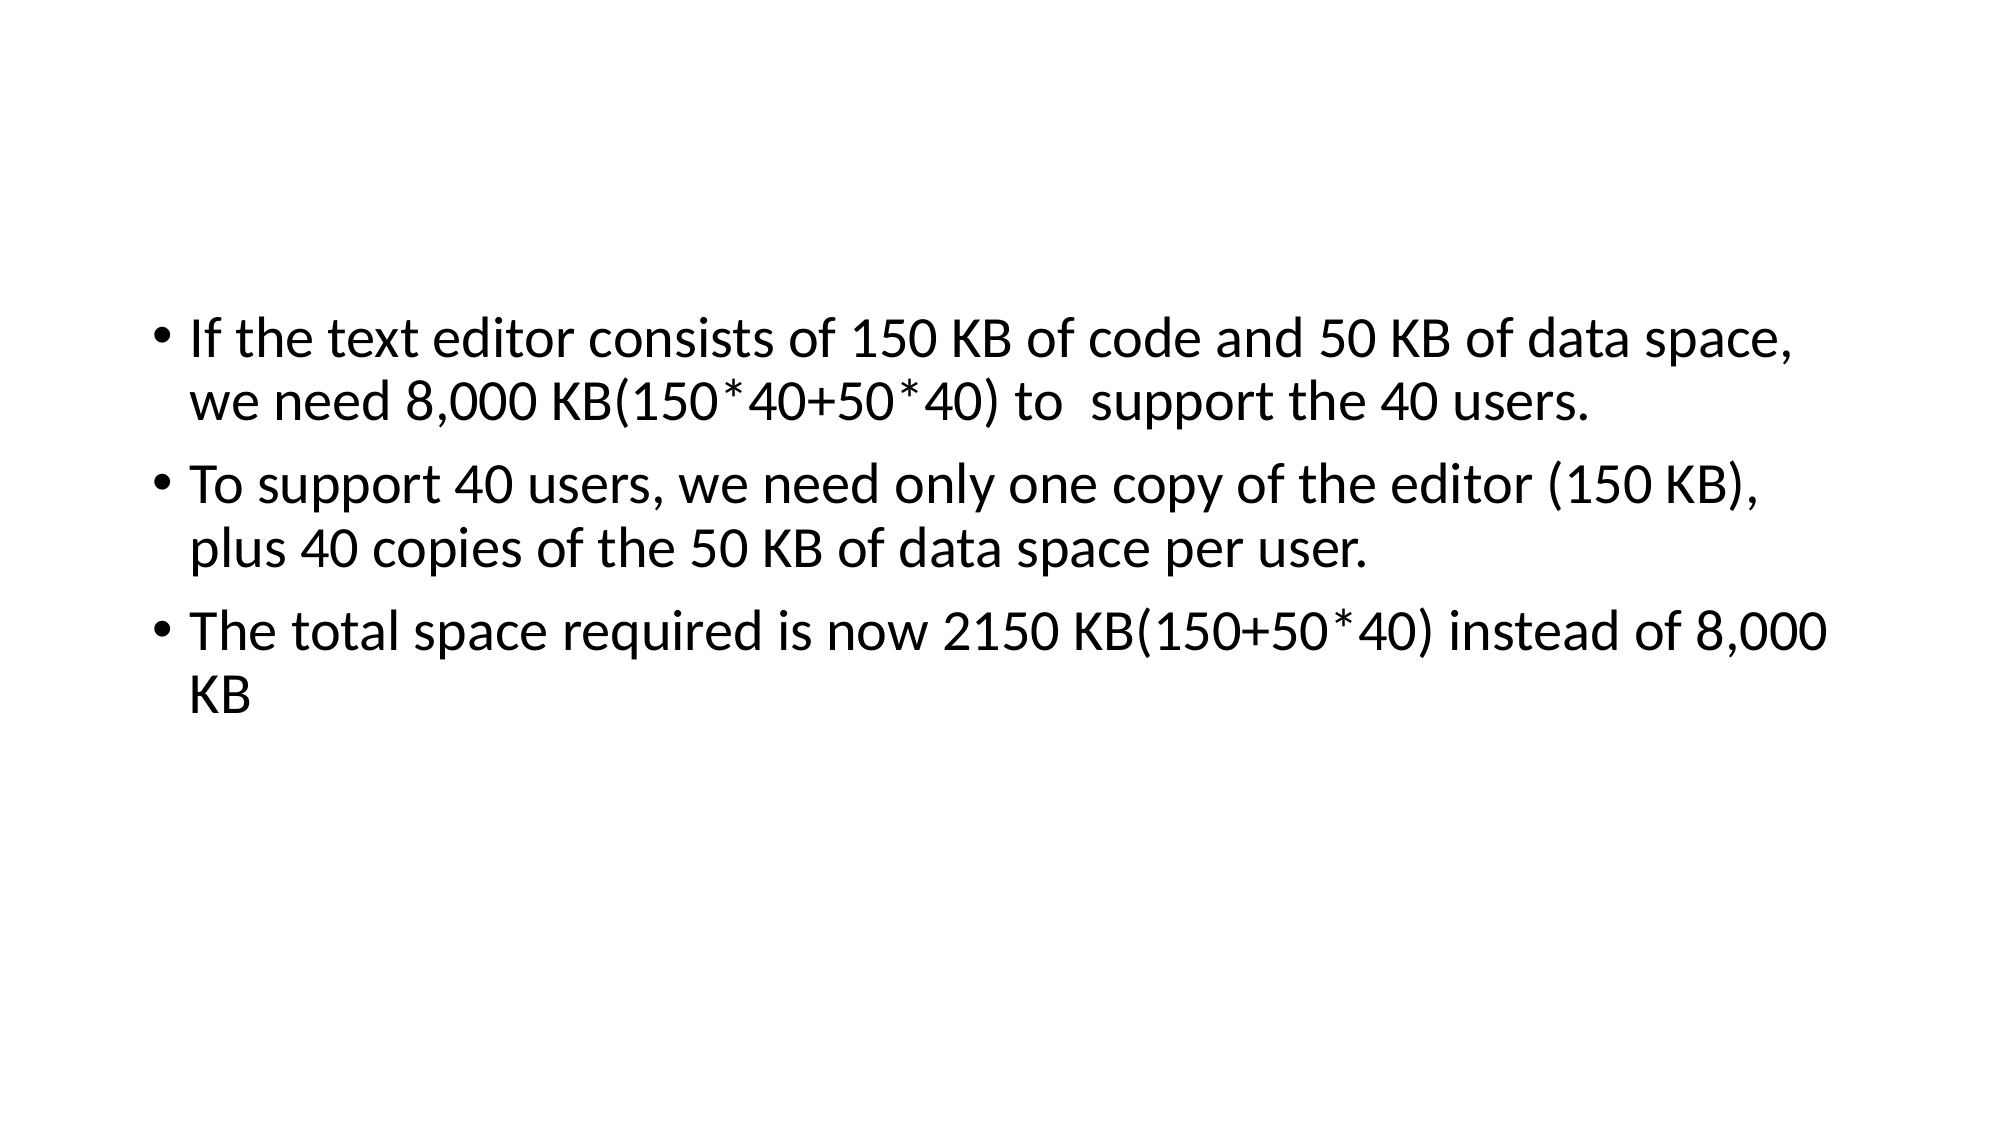

#
If the text editor consists of 150 KB of code and 50 KB of data space, we need 8,000 KB(150*40+50*40) to  support the 40 users.
To support 40 users, we need only one copy of the editor (150 KB), plus 40 copies of the 50 KB of data space per user.
The total space required is now 2150 KB(150+50*40) instead of 8,000 KB